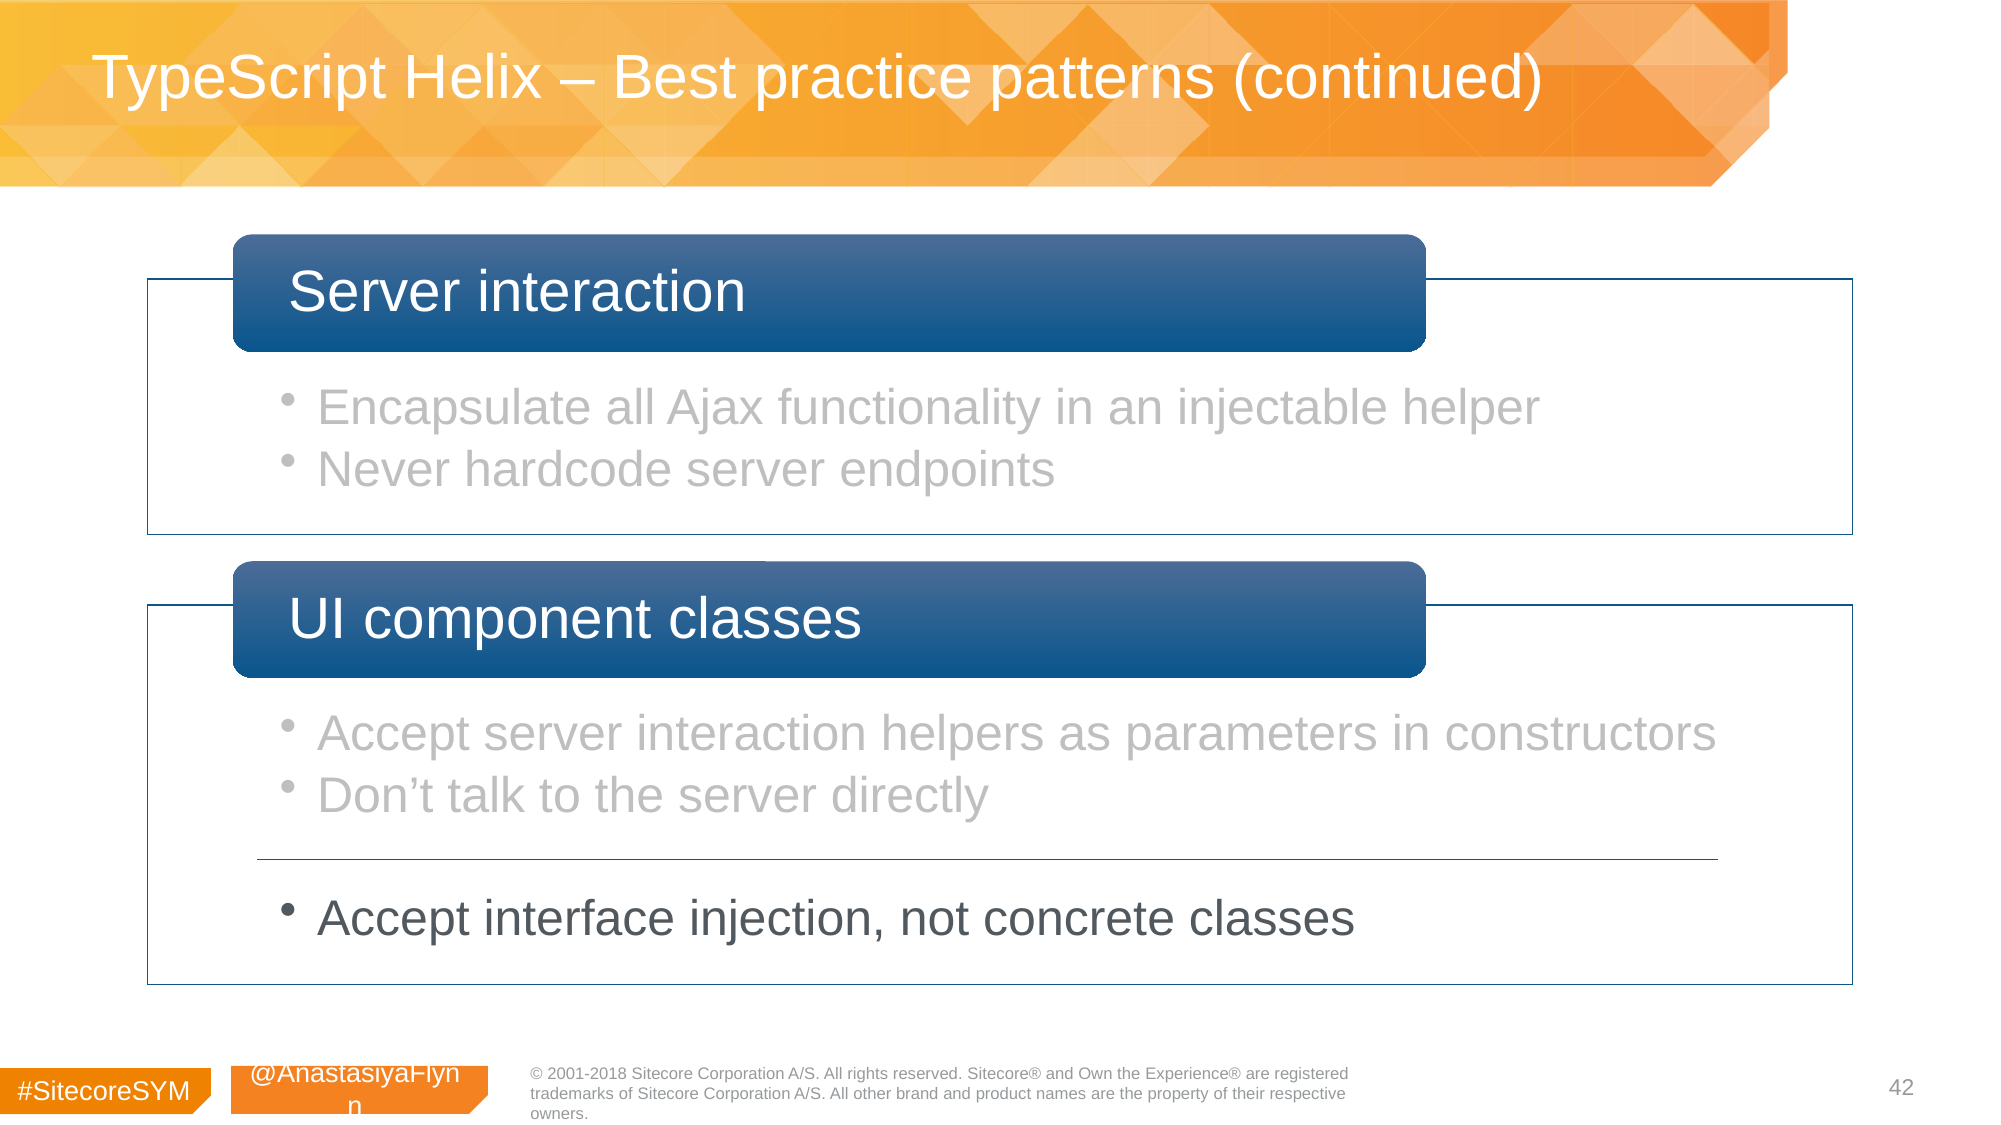

TypeScript Helix – Best practice patterns (continued)
Encapsulate all Ajax functionality in an injectable helper
Never hardcode server endpoints
Server interaction
Accept server interaction helpers as parameters in constructors
Don’t talk to the server directly

Accept interface injection, not concrete classes
UI component classes
@AnastasiyaFlynn
© 2001-2018 Sitecore Corporation A/S. All rights reserved. Sitecore® and Own the Experience® are registered trademarks of Sitecore Corporation A/S. All other brand and product names are the property of their respective owners.
42